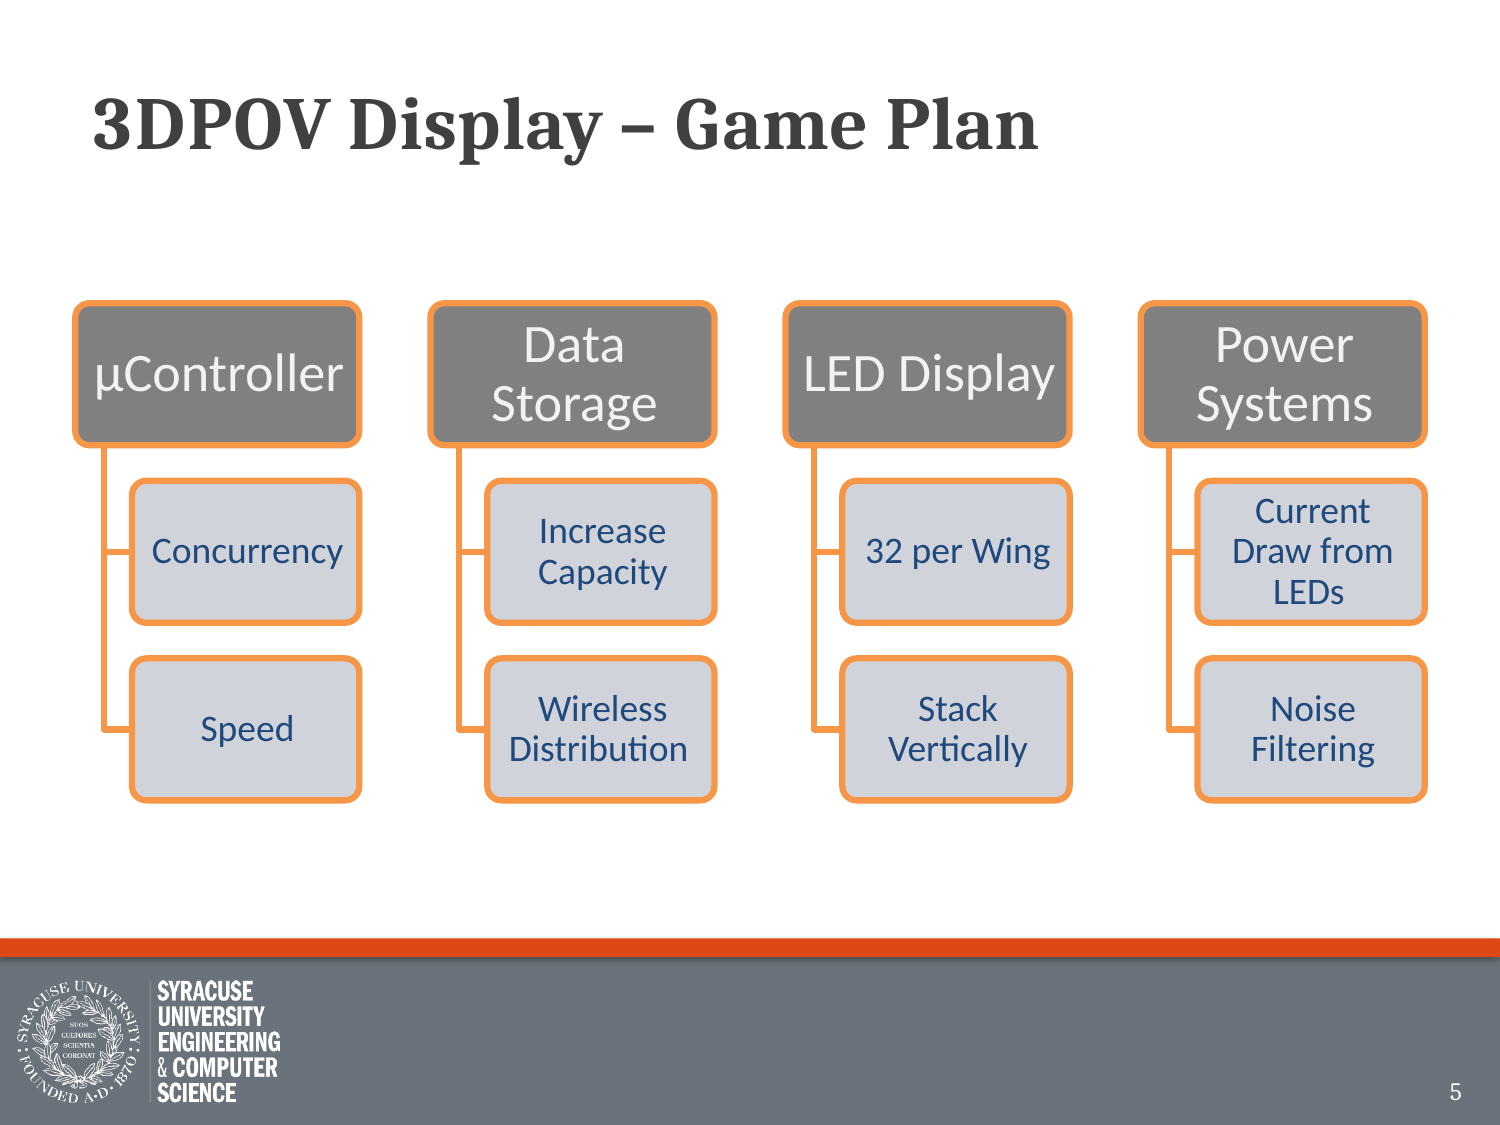

# 3DPOV Display – Game Plan
µController
Concurrency
Speed
Data Storage
Increase Capacity
Wireless Distribution
LED Display
32 per Wing
Stack Vertically
Power Systems
Current Draw from LEDs
Noise Filtering
5